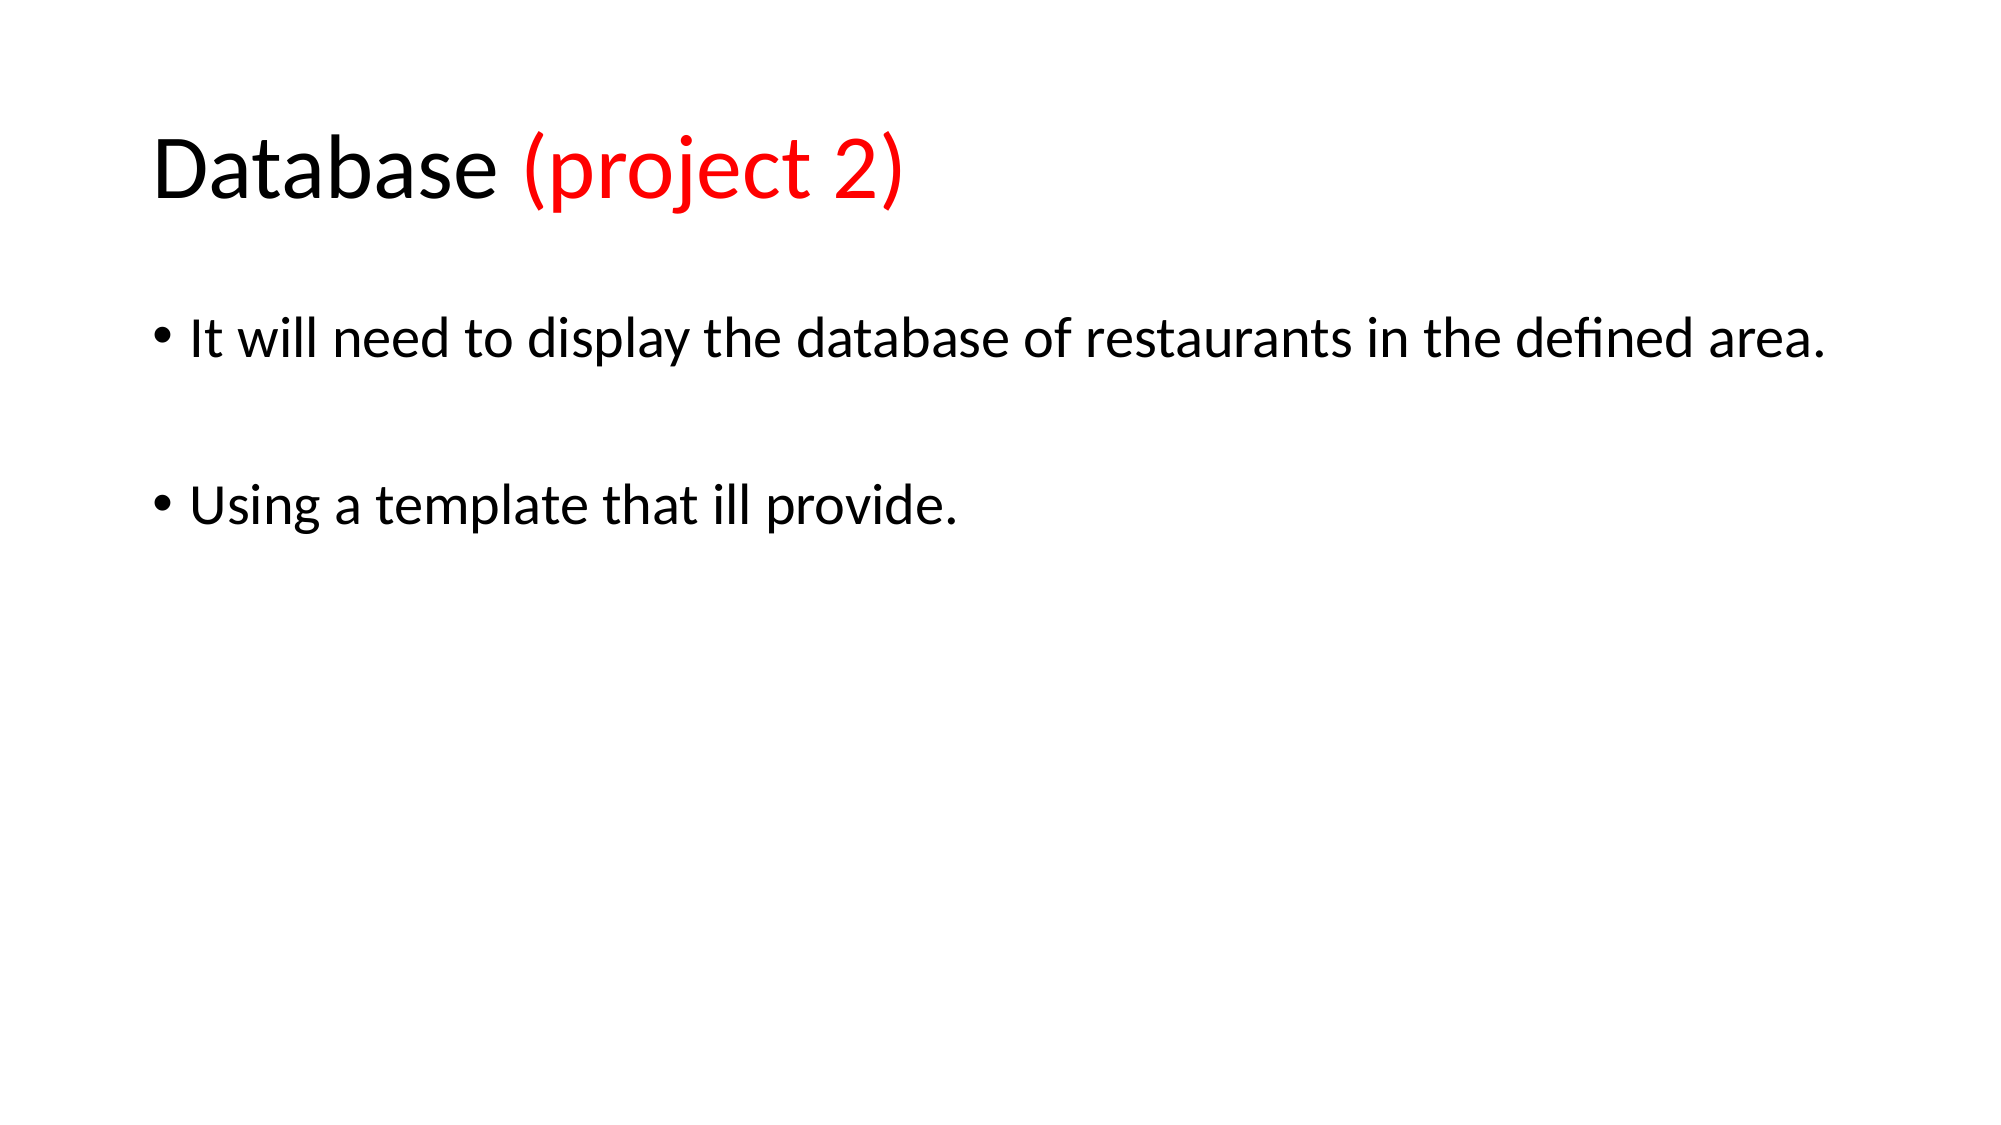

# Database (project 2)
It will need to display the database of restaurants in the defined area.

Using a template that ill provide.